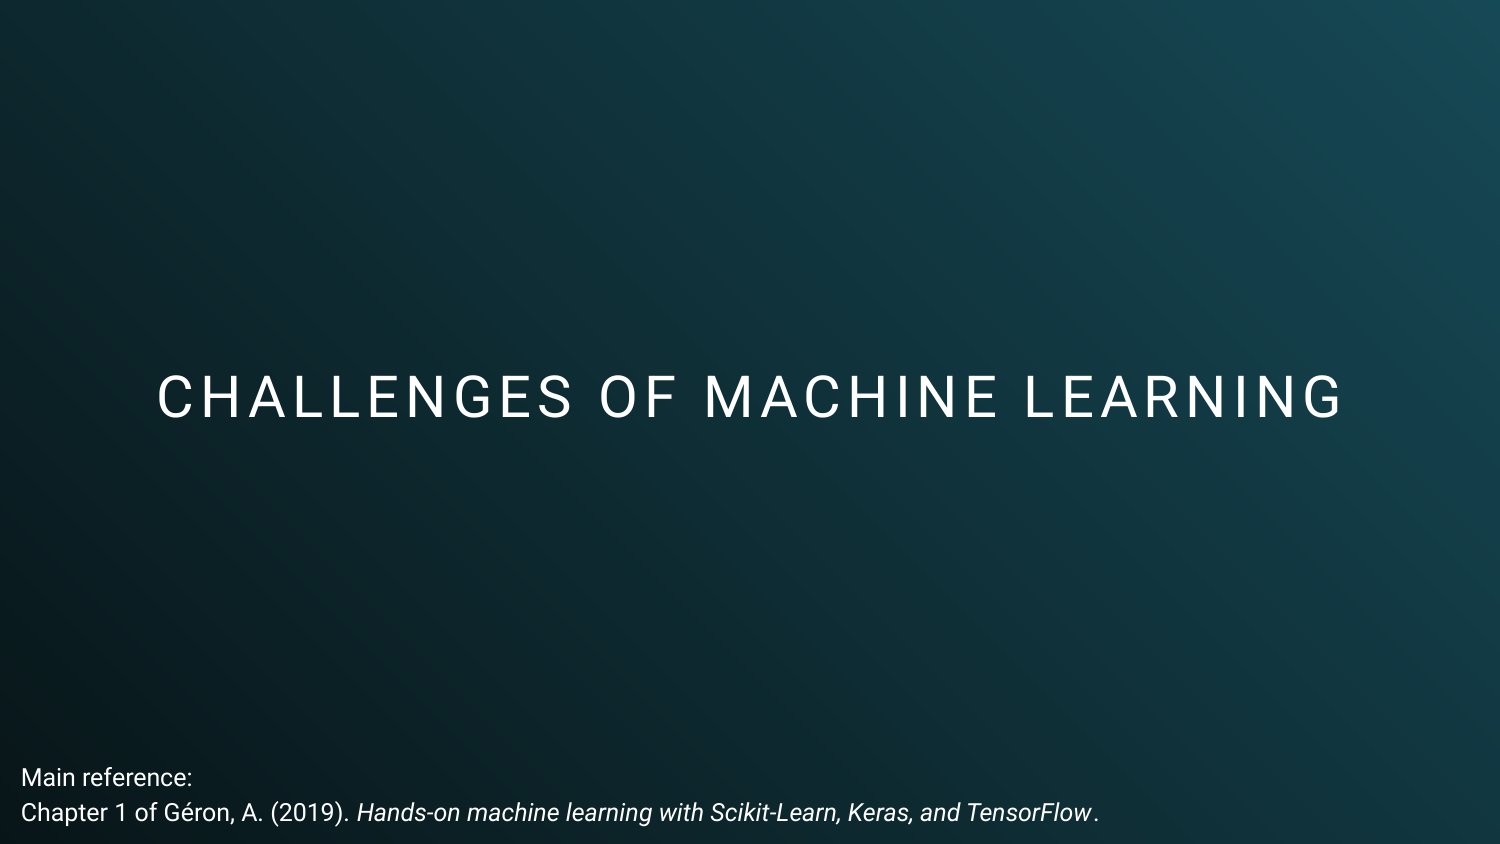

# CHALLENGES OF MACHINE LEARNING
Main reference:
Chapter 1 of Géron, A. (2019). Hands-on machine learning with Scikit-Learn, Keras, and TensorFlow.